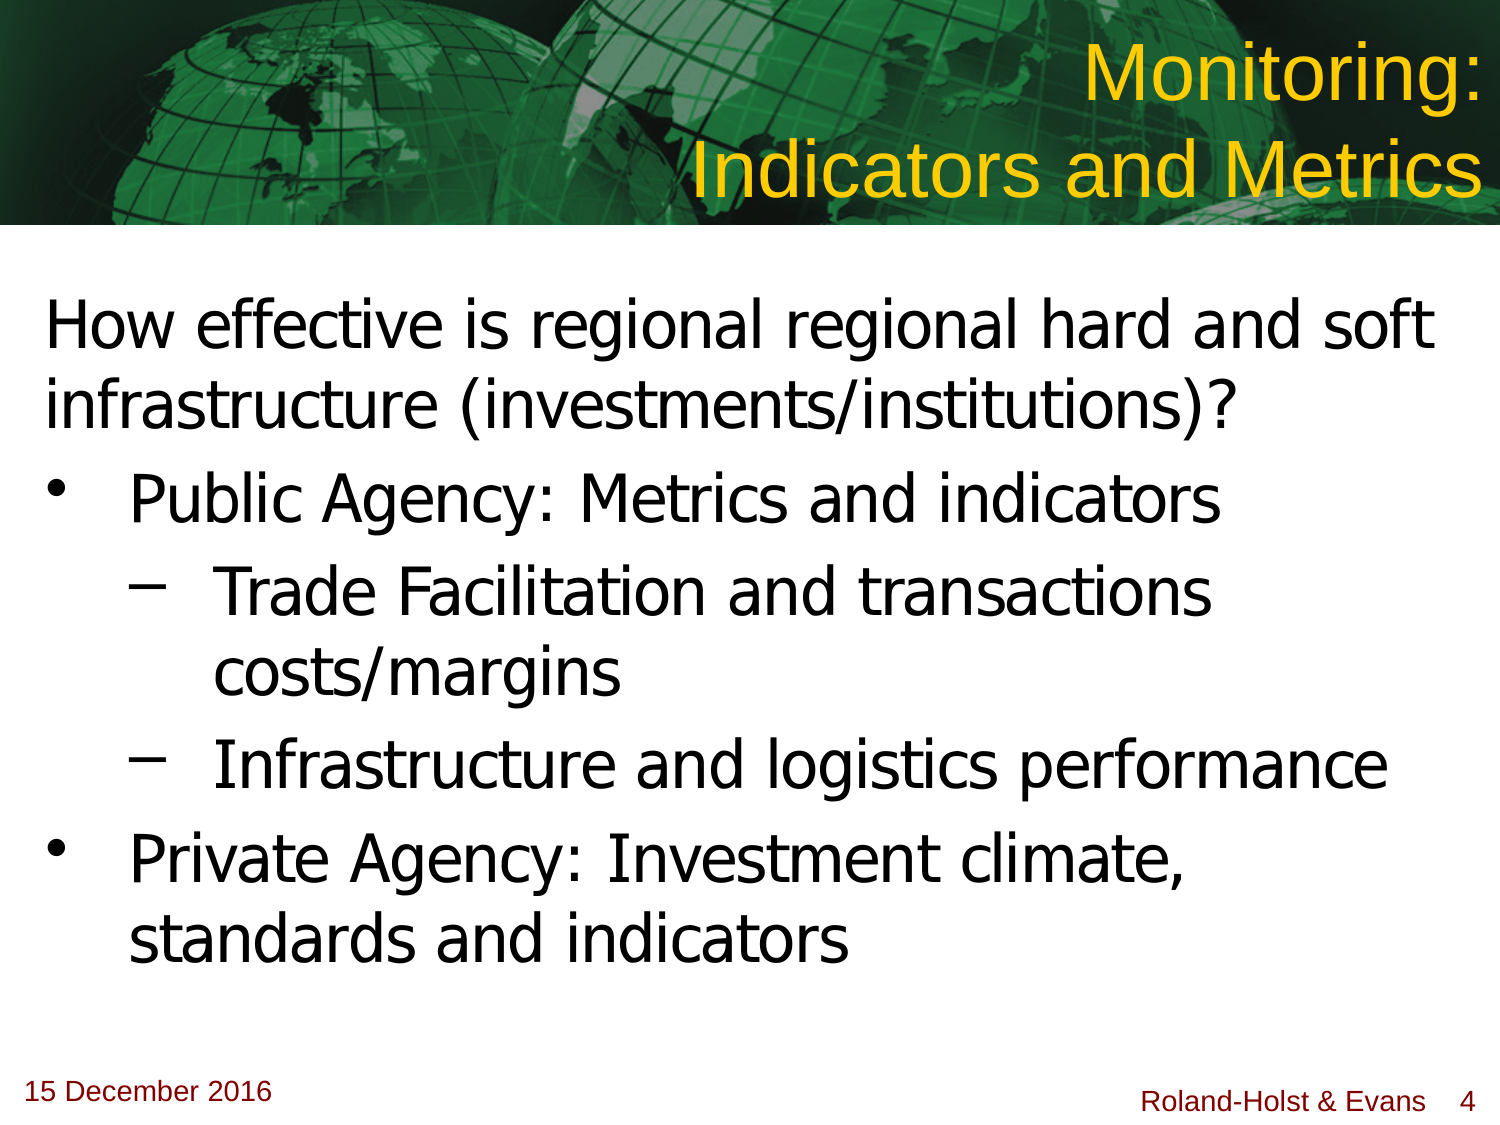

# Monitoring: Indicators and Metrics
How effective is regional regional hard and soft infrastructure (investments/institutions)?
Public Agency: Metrics and indicators
Trade Facilitation and transactions costs/margins
Infrastructure and logistics performance
Private Agency: Investment climate, standards and indicators